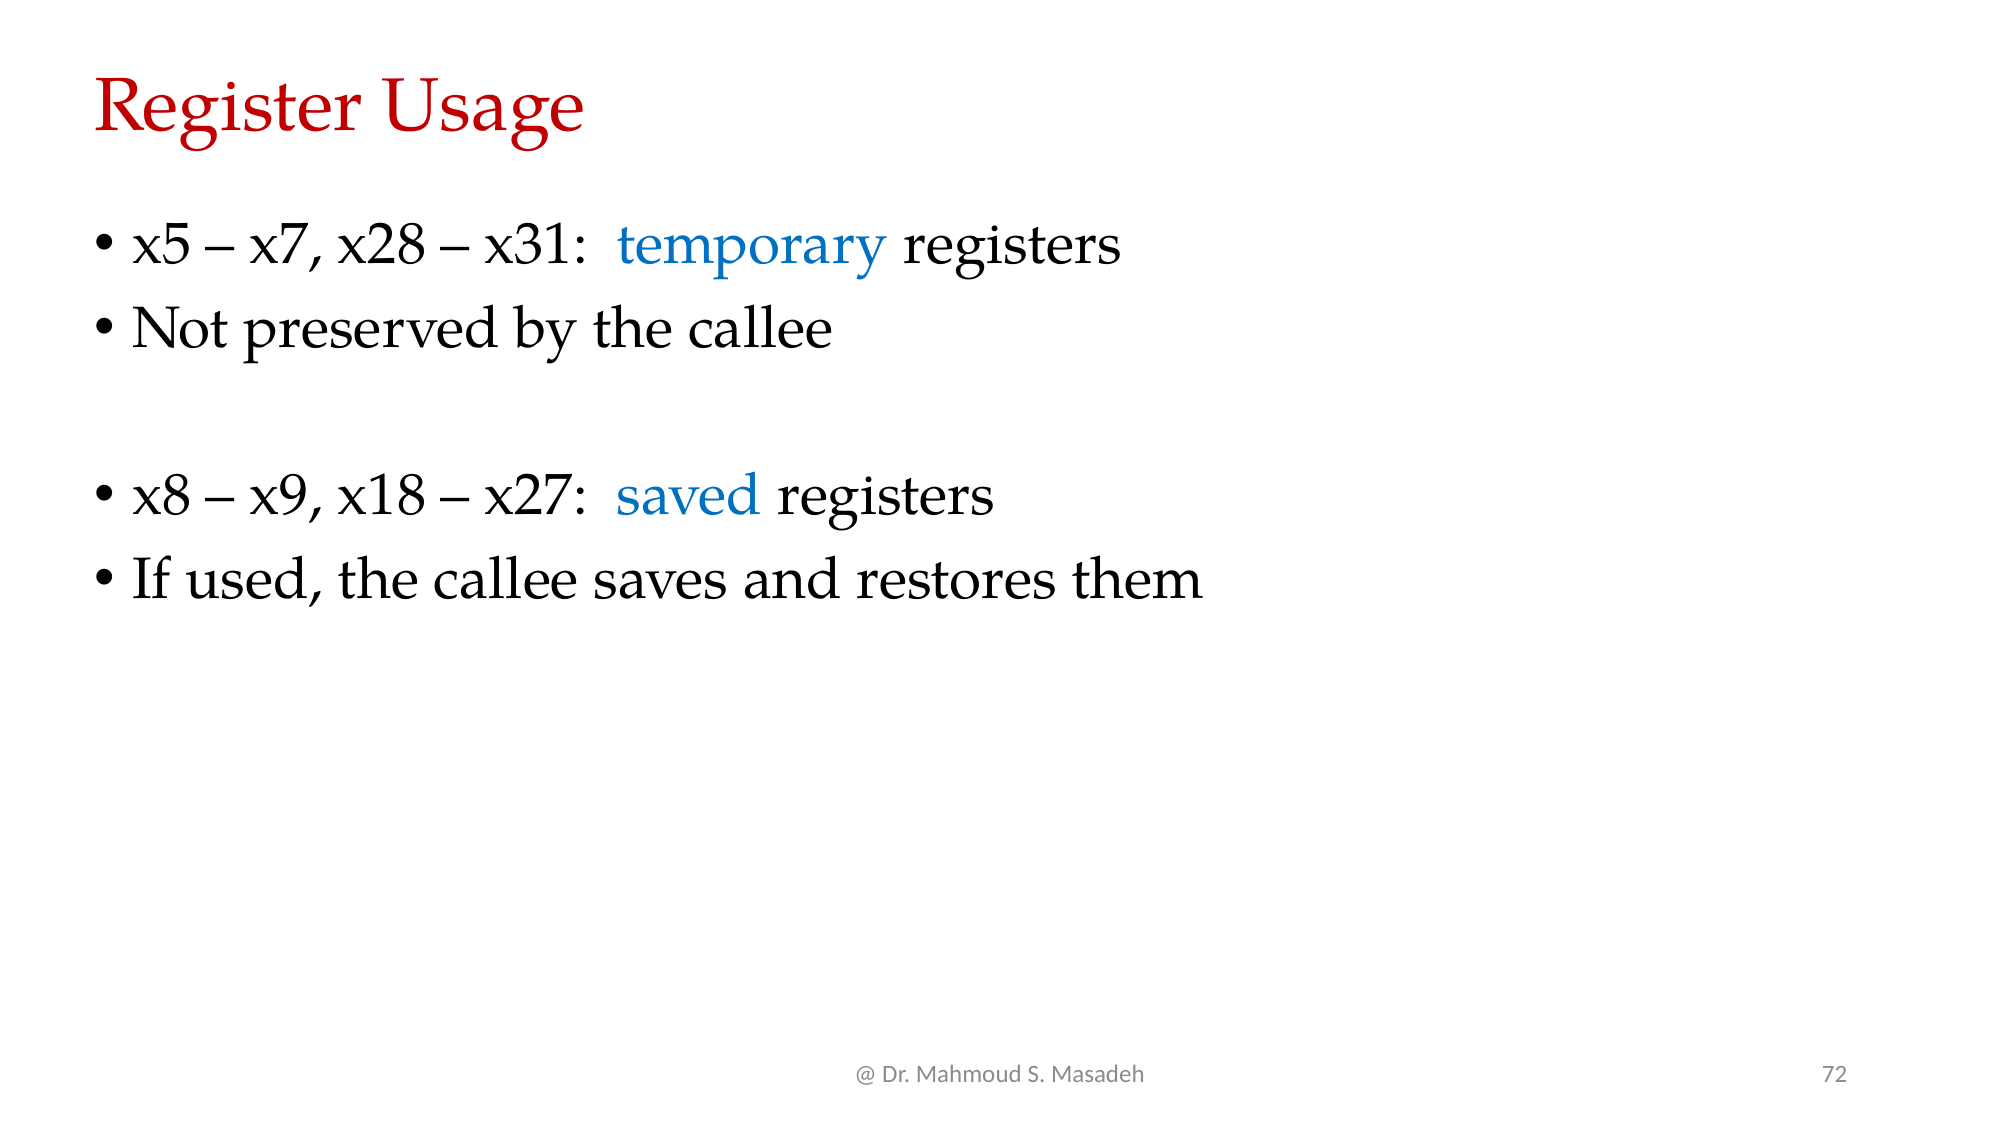

# Register Usage
x5 – x7, x28 – x31:  temporary registers
Not preserved by the callee

x8 – x9, x18 – x27:  saved registers
If used, the callee saves and restores them

@ Dr. Mahmoud S. Masadeh
72